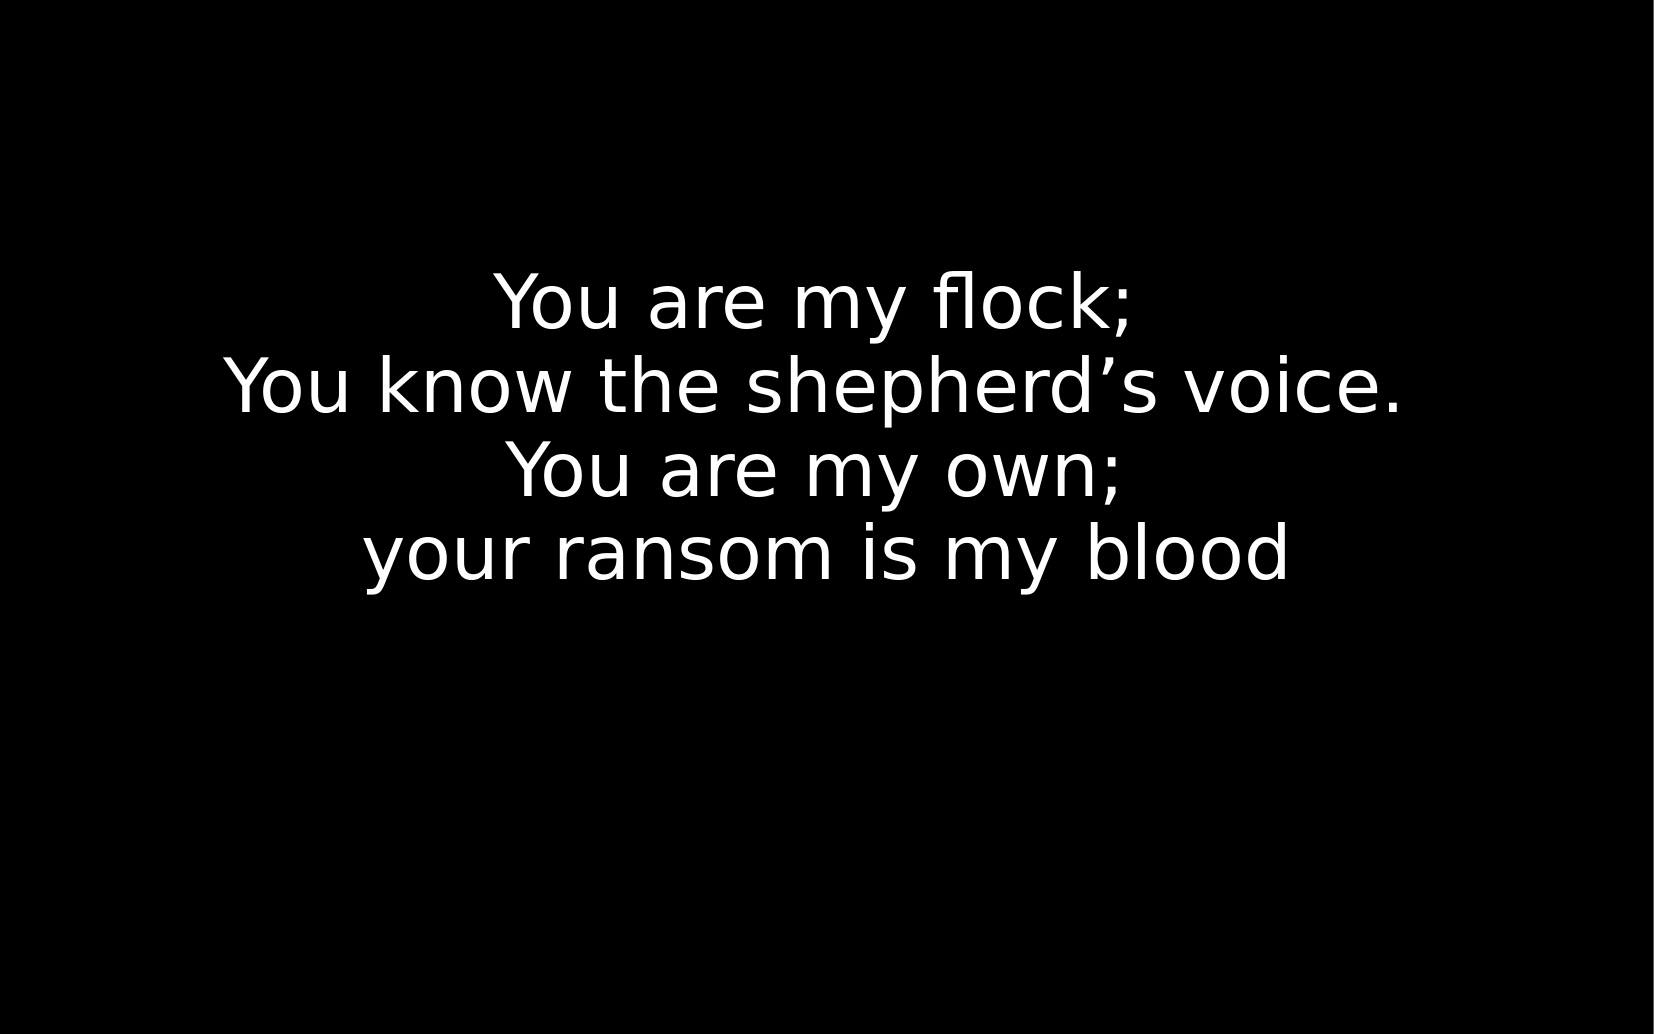

You are my flock;
You know the shepherd’s voice.
You are my own;
your ransom is my blood